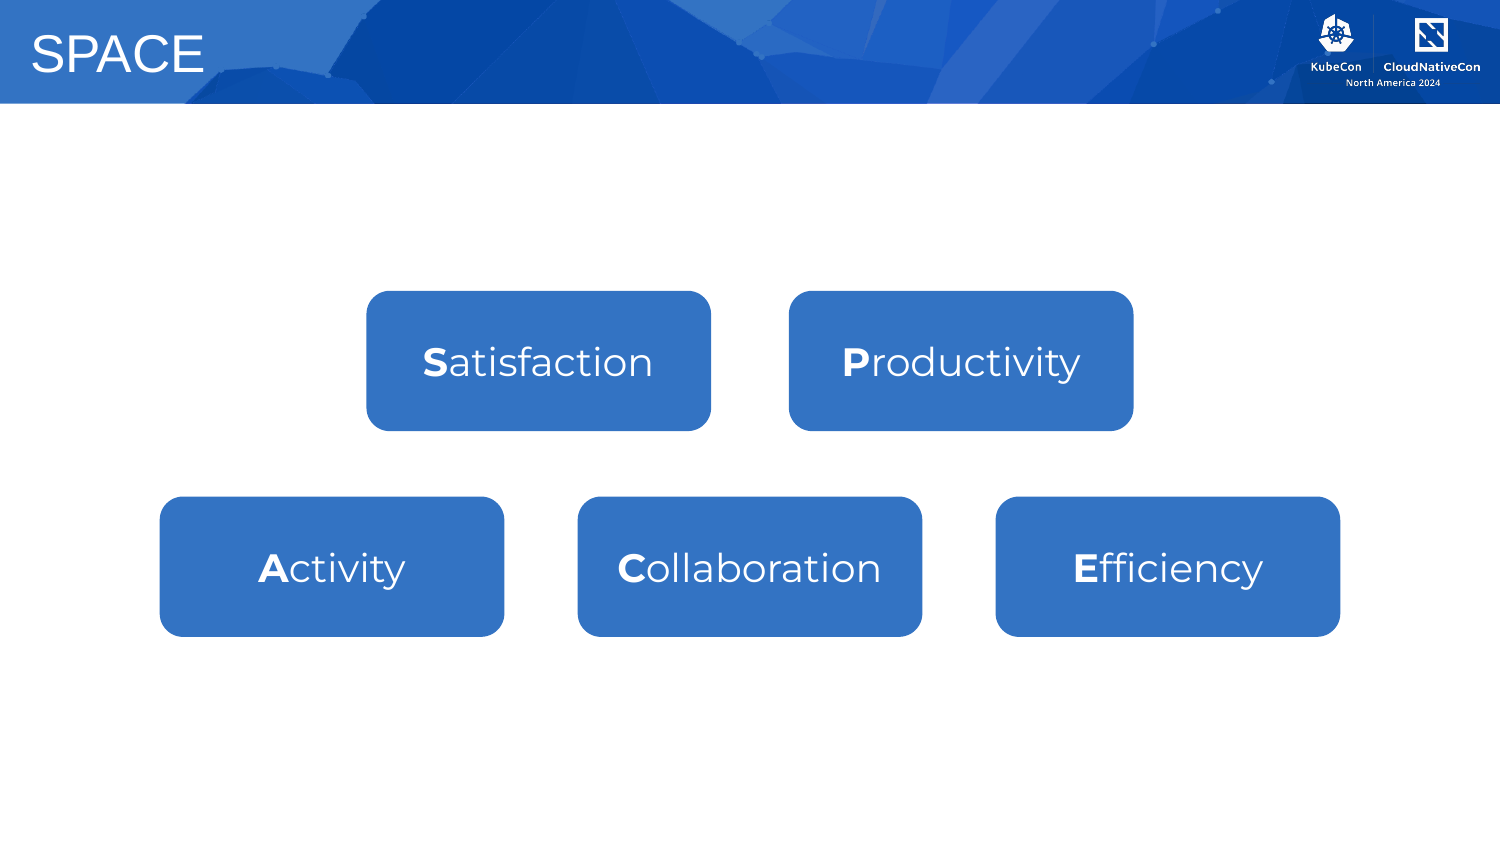

# SPACE
Satisfaction
Productivity
Activity
Collaboration
Efficiency